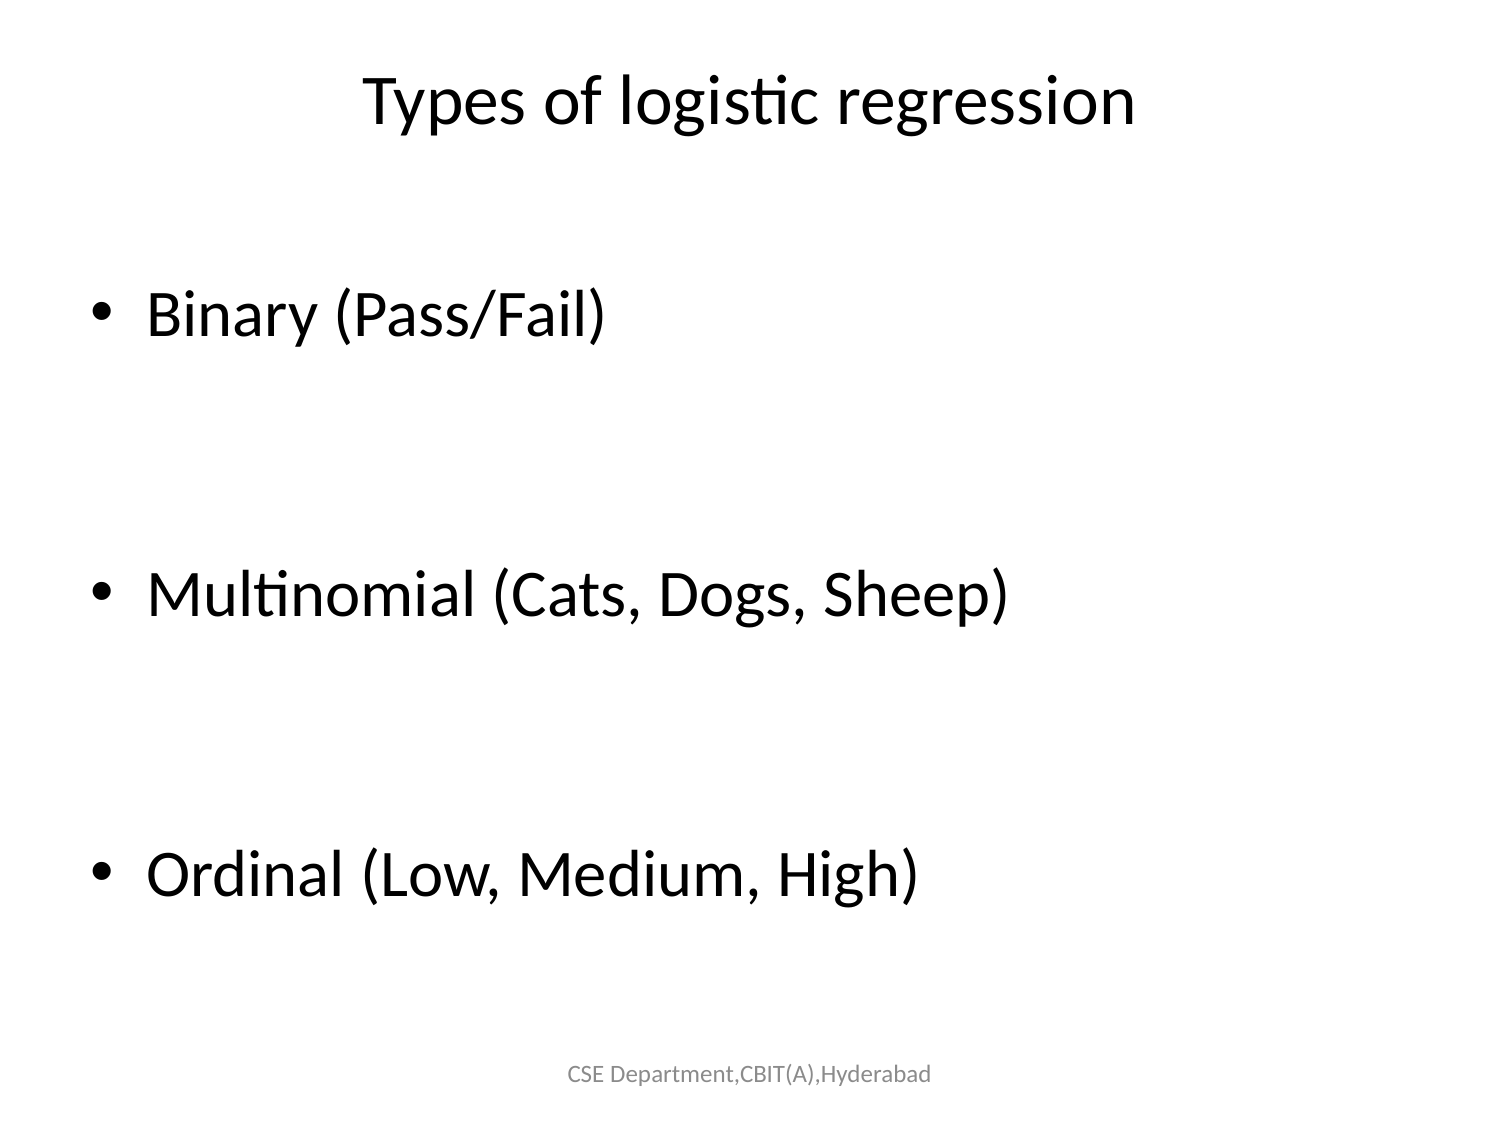

# Types of logistic regression
Binary (Pass/Fail)

Multinomial (Cats, Dogs, Sheep)

Ordinal (Low, Medium, High)
CSE Department,CBIT(A),Hyderabad